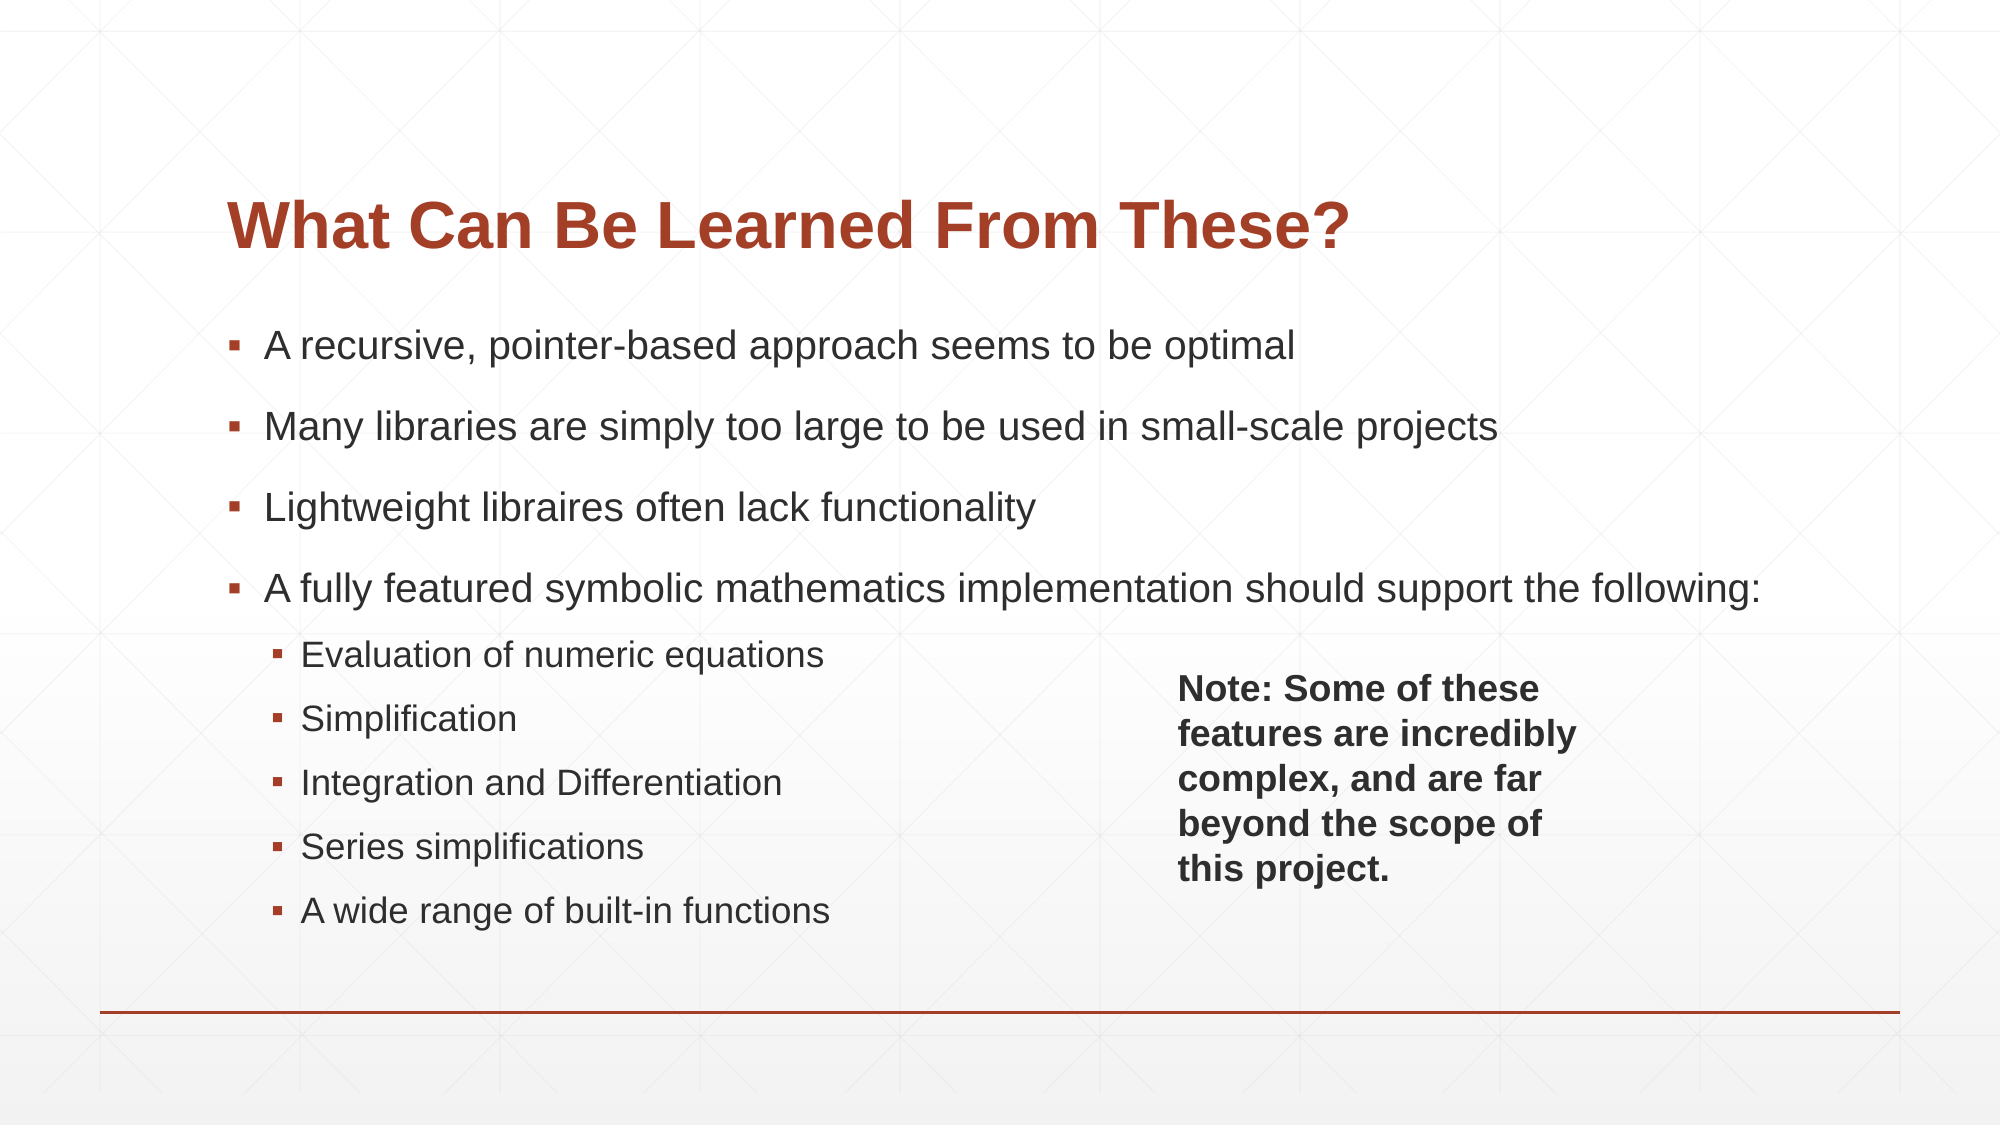

# What Can Be Learned From These?
A recursive, pointer-based approach seems to be optimal
Many libraries are simply too large to be used in small-scale projects
Lightweight libraires often lack functionality
A fully featured symbolic mathematics implementation should support the following:
Evaluation of numeric equations
Simplification
Integration and Differentiation
Series simplifications
A wide range of built-in functions
Note: Some of these features are incredibly complex, and are far beyond the scope of this project.